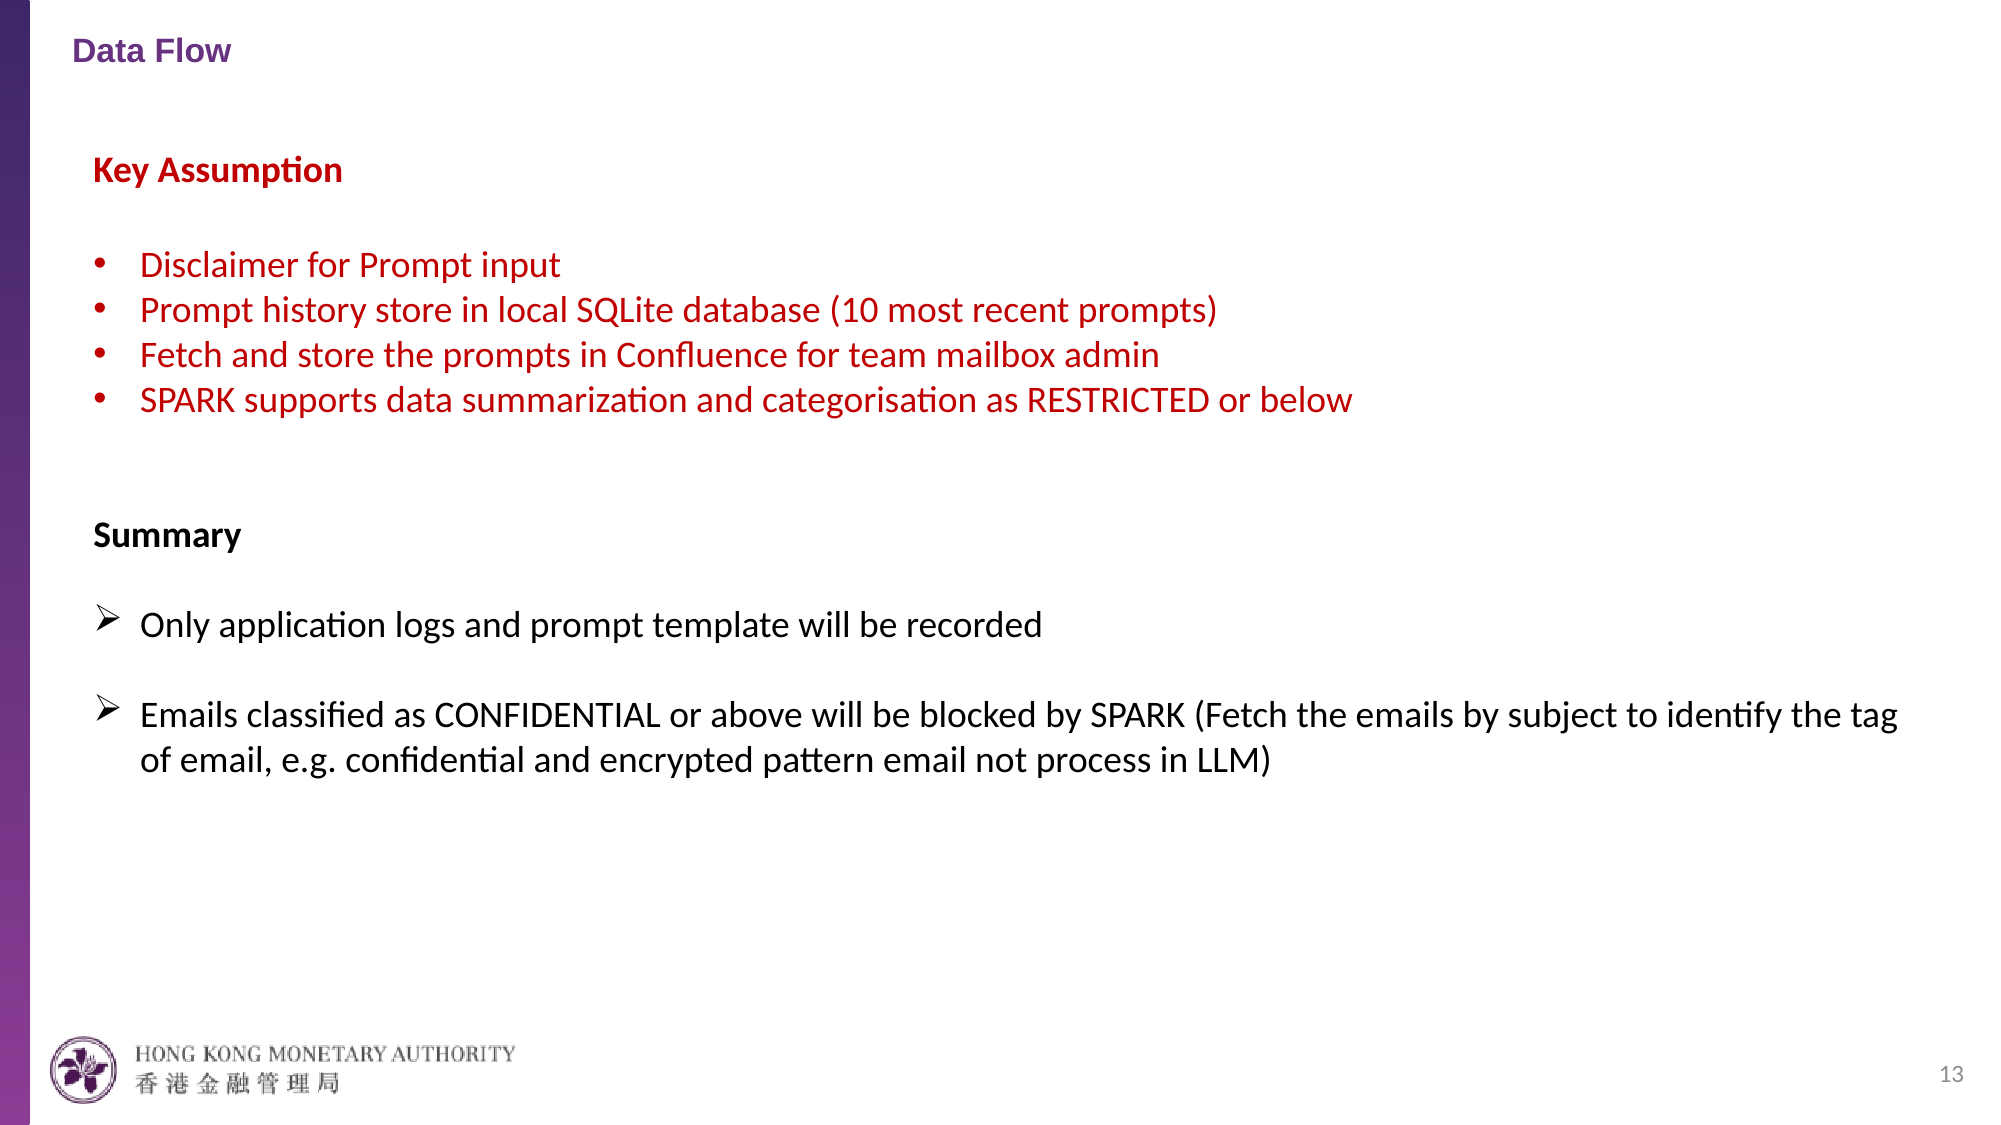

# Data Flow
Key Assumption

Disclaimer for Prompt input
Prompt history store in local SQLite database (10 most recent prompts)
Fetch and store the prompts in Confluence for team mailbox admin
SPARK supports data summarization and categorisation as RESTRICTED or below

Summary

Only application logs and prompt template will be recorded

Emails classified as CONFIDENTIAL or above will be blocked by SPARK (Fetch the emails by subject to identify the tag of email, e.g. confidential and encrypted pattern email not process in LLM)
13